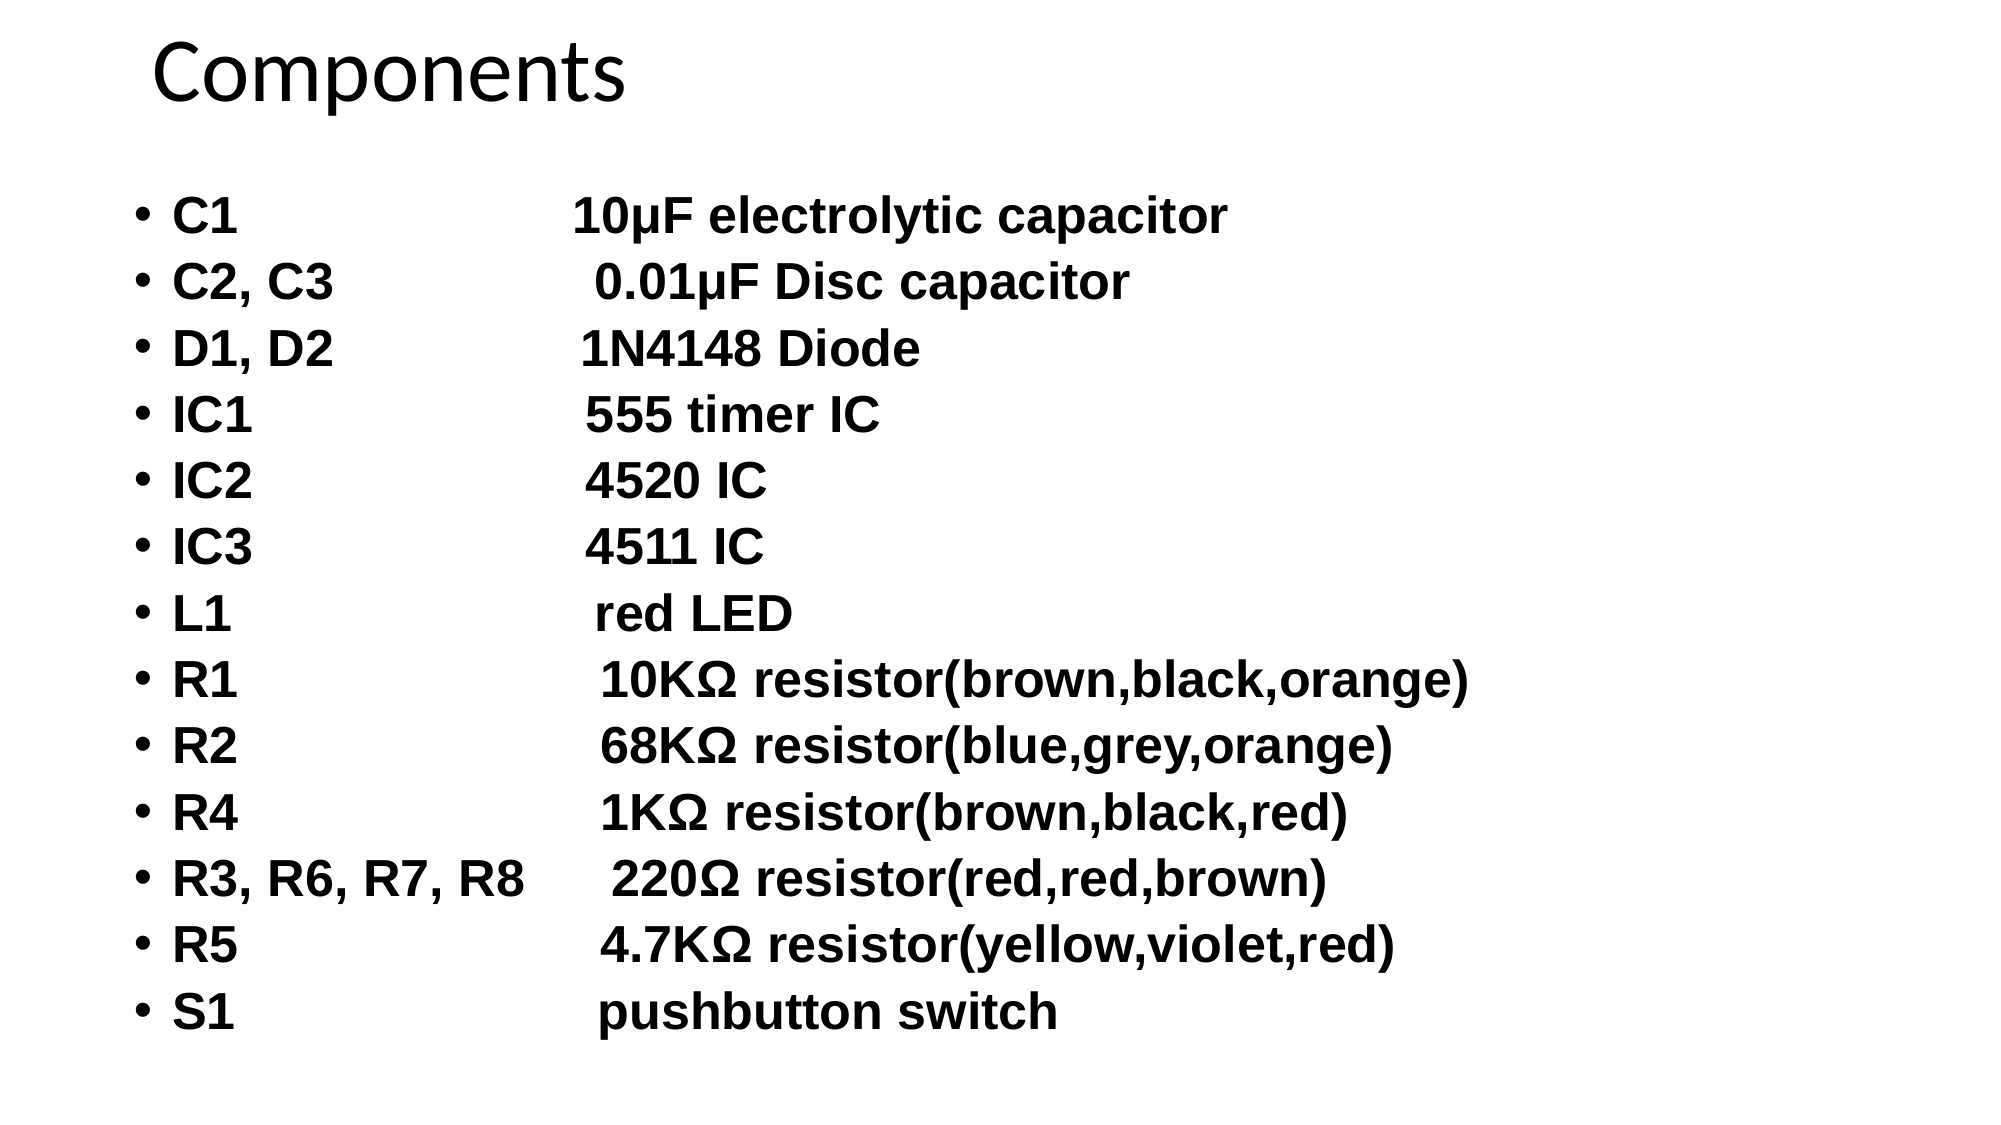

# Components
C1                       10μF electrolytic capacitor
C2, C3                  0.01μF Disc capacitor
D1, D2                 1N4148 Diode
IC1                       555 timer IC
IC2                       4520 IC
IC3                       4511 IC
L1                         red LED
R1                         10KΩ resistor(brown,black,orange)
R2                         68KΩ resistor(blue,grey,orange)
R4                         1KΩ resistor(brown,black,red)
R3, R6, R7, R8      220Ω resistor(red,red,brown)
R5                         4.7KΩ resistor(yellow,violet,red)
S1                         pushbutton switch